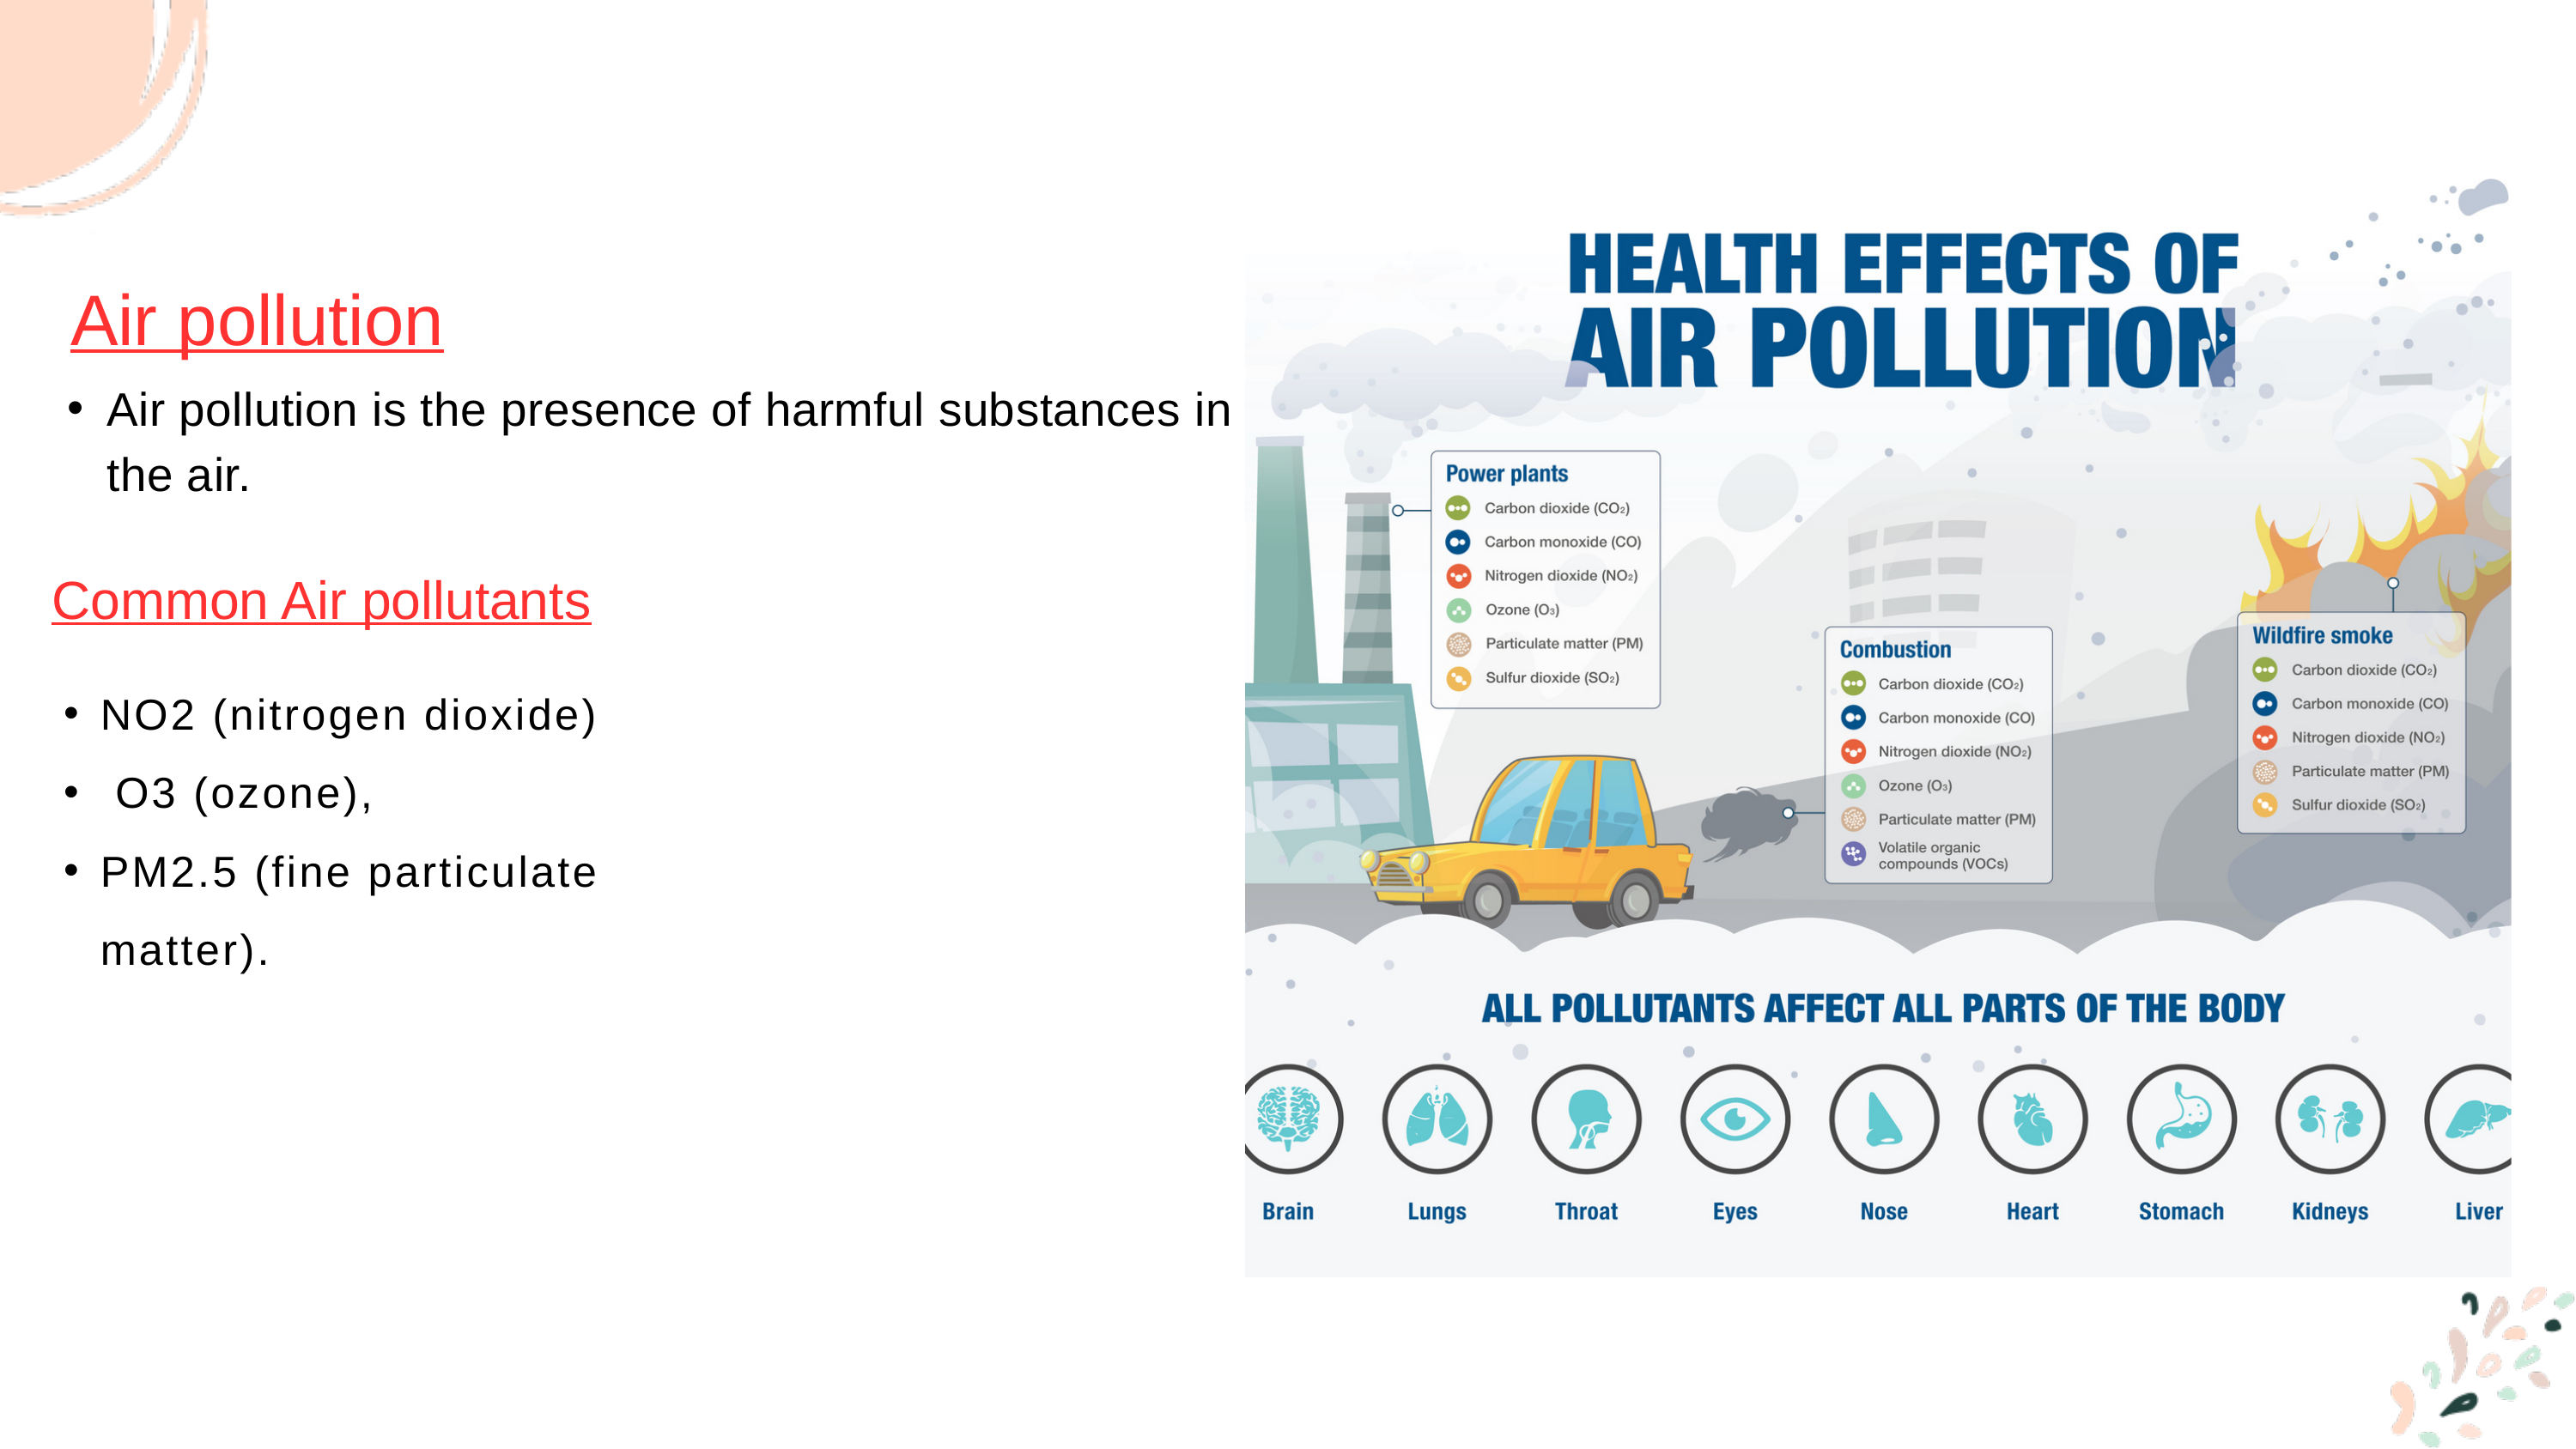

Air pollution
Air pollution is the presence of harmful substances in the air.
Common Air pollutants
NO2 (nitrogen dioxide)
 O3 (ozone),
PM2.5 (fine particulate matter).